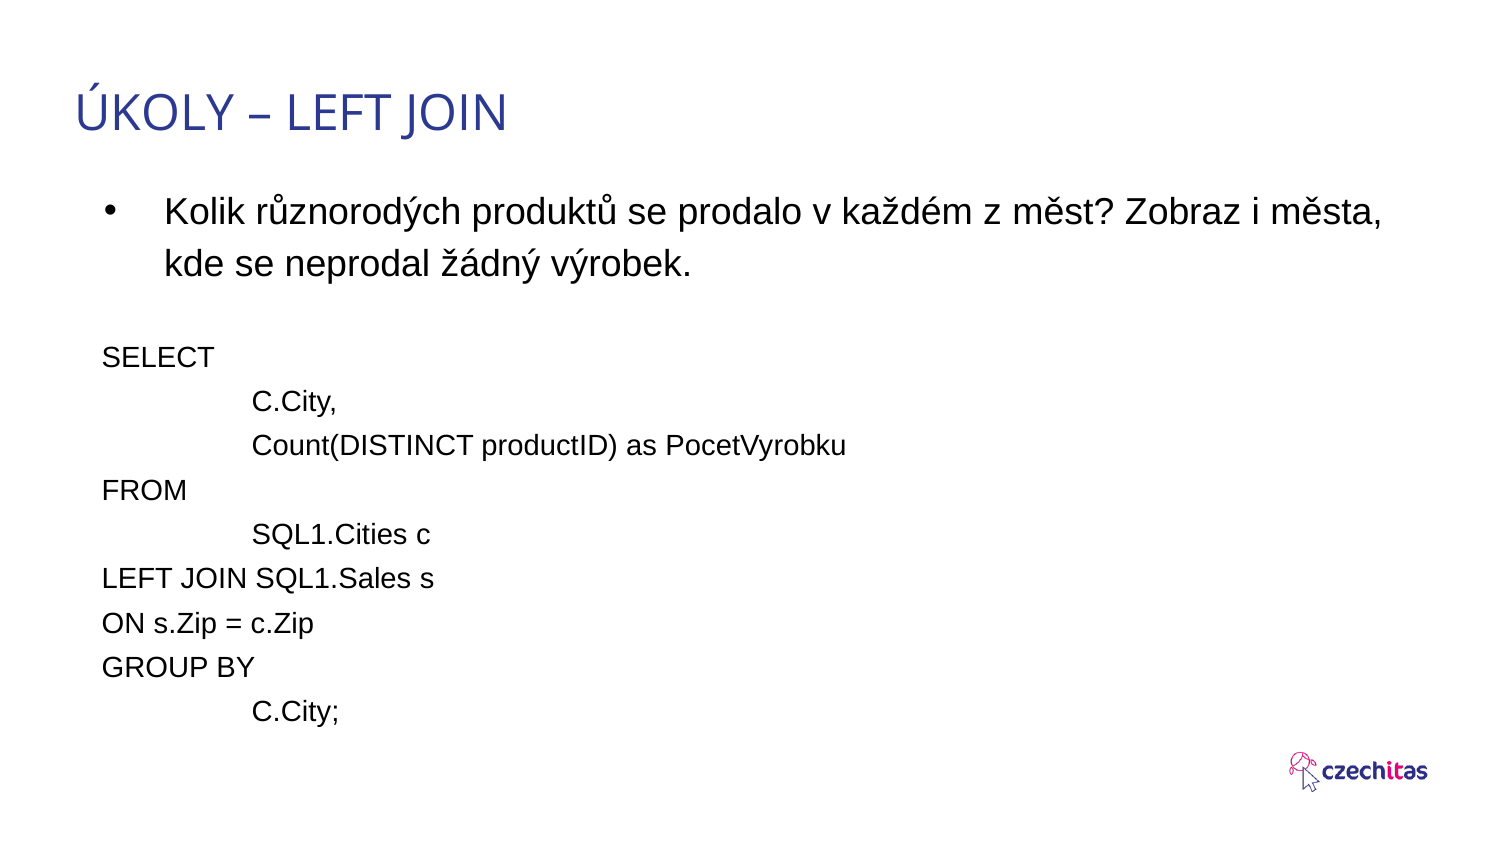

# ÚKOLY – LEFT JOIN

Kolik různorodých produktů se prodalo v každém z měst? Zobraz i města, kde se neprodal žádný výrobek.

SELECT
	C.City,
	Count(DISTINCT productID) as PocetVyrobku
FROM
	SQL1.Cities c
LEFT JOIN SQL1.Sales s
ON s.Zip = c.Zip
GROUP BY
	C.City;